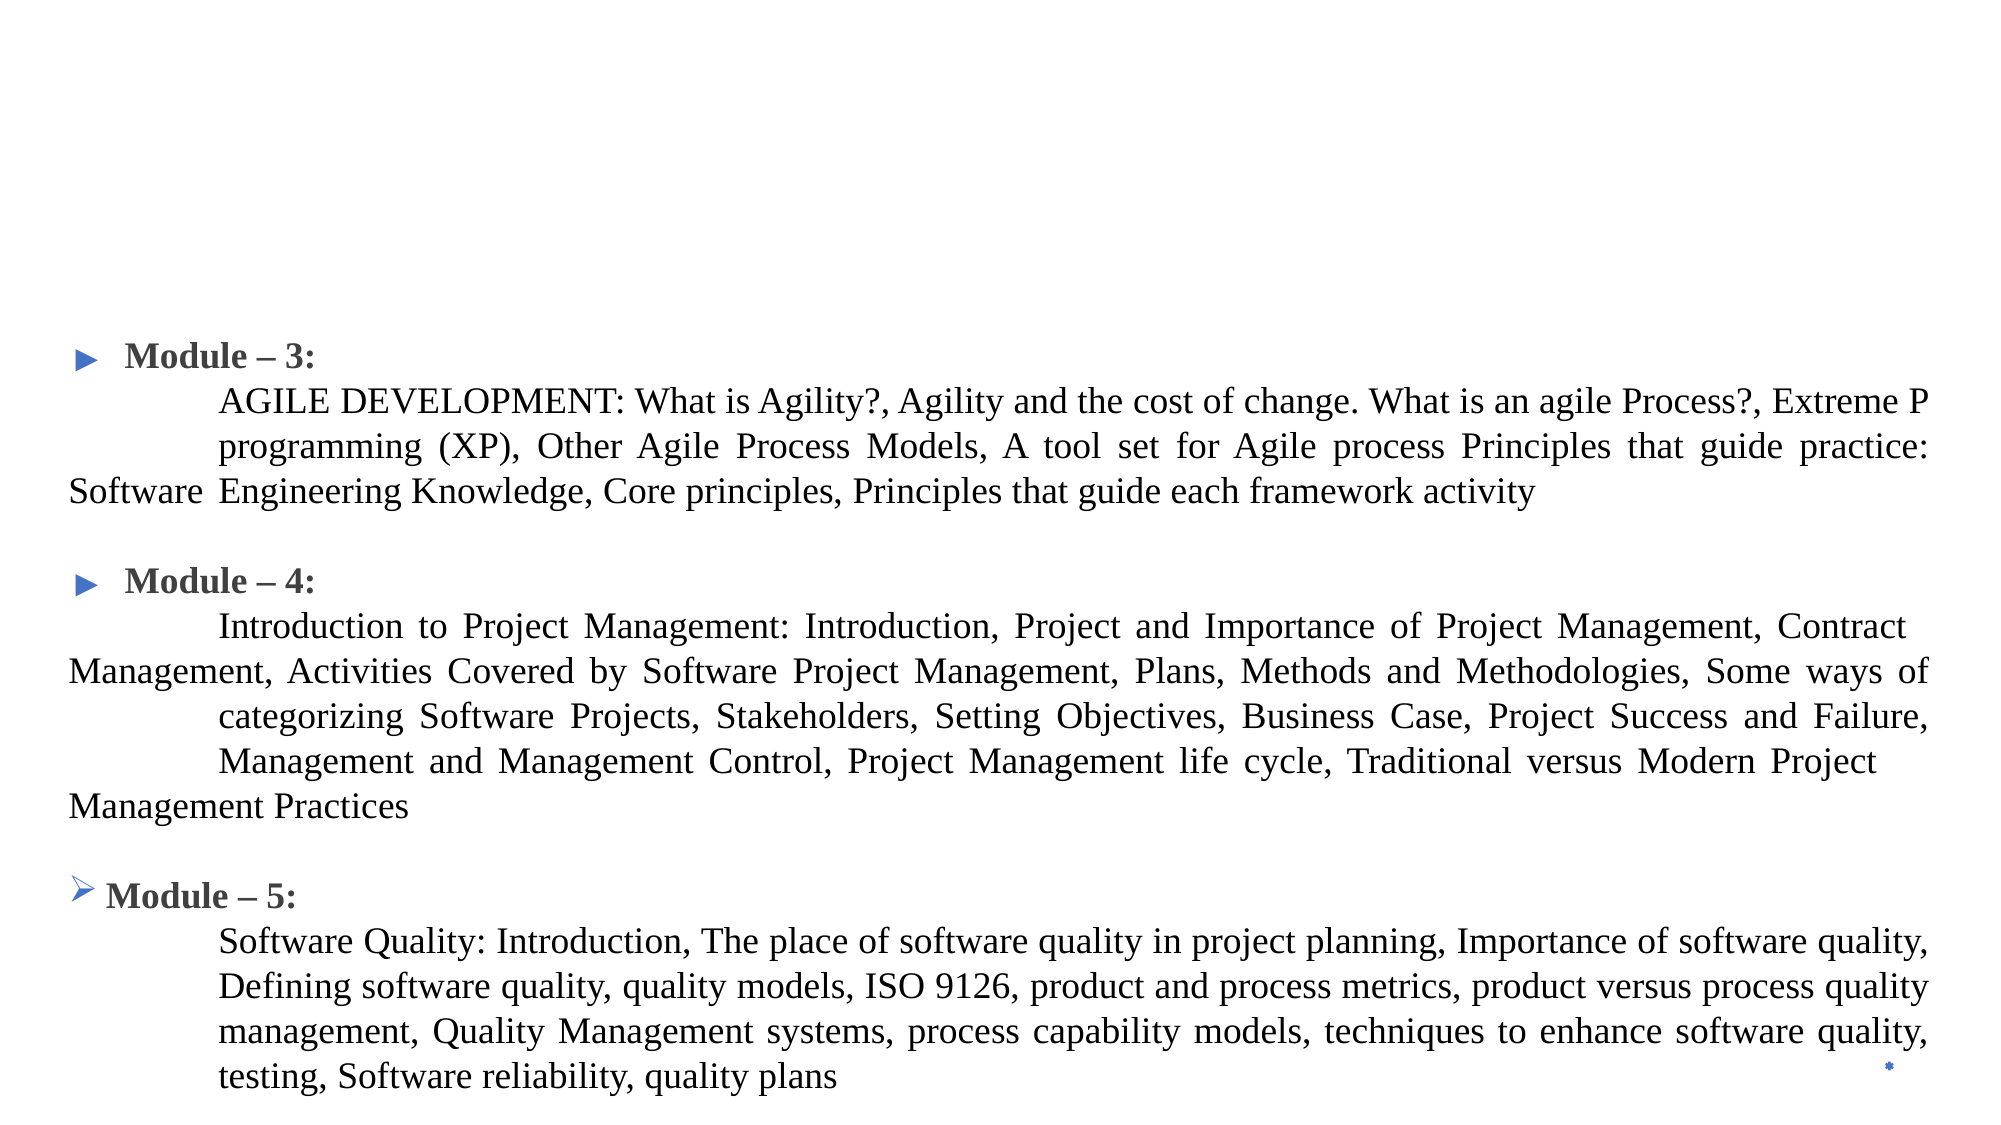

5
Module – 3:
	AGILE DEVELOPMENT: What is Agility?, Agility and the cost of change. What is an agile Process?, Extreme P	programming (XP), Other Agile Process Models, A tool set for Agile process Principles that guide practice: Software 	Engineering Knowledge, Core principles, Principles that guide each framework activity

Module – 4:
	Introduction to Project Management: Introduction, Project and Importance of Project Management, Contract 	Management, Activities Covered by Software Project Management, Plans, Methods and Methodologies, Some ways of 	categorizing Software Projects, Stakeholders, Setting Objectives, Business Case, Project Success and Failure, 	Management and Management Control, Project Management life cycle, Traditional versus Modern Project 	Management Practices

Module – 5:
	Software Quality: Introduction, The place of software quality in project planning, Importance of software quality, 	Defining software quality, quality models, ISO 9126, product and process metrics, product versus process quality 	management, Quality Management systems, process capability models, techniques to enhance software quality, 	testing, Software reliability, quality plans

*